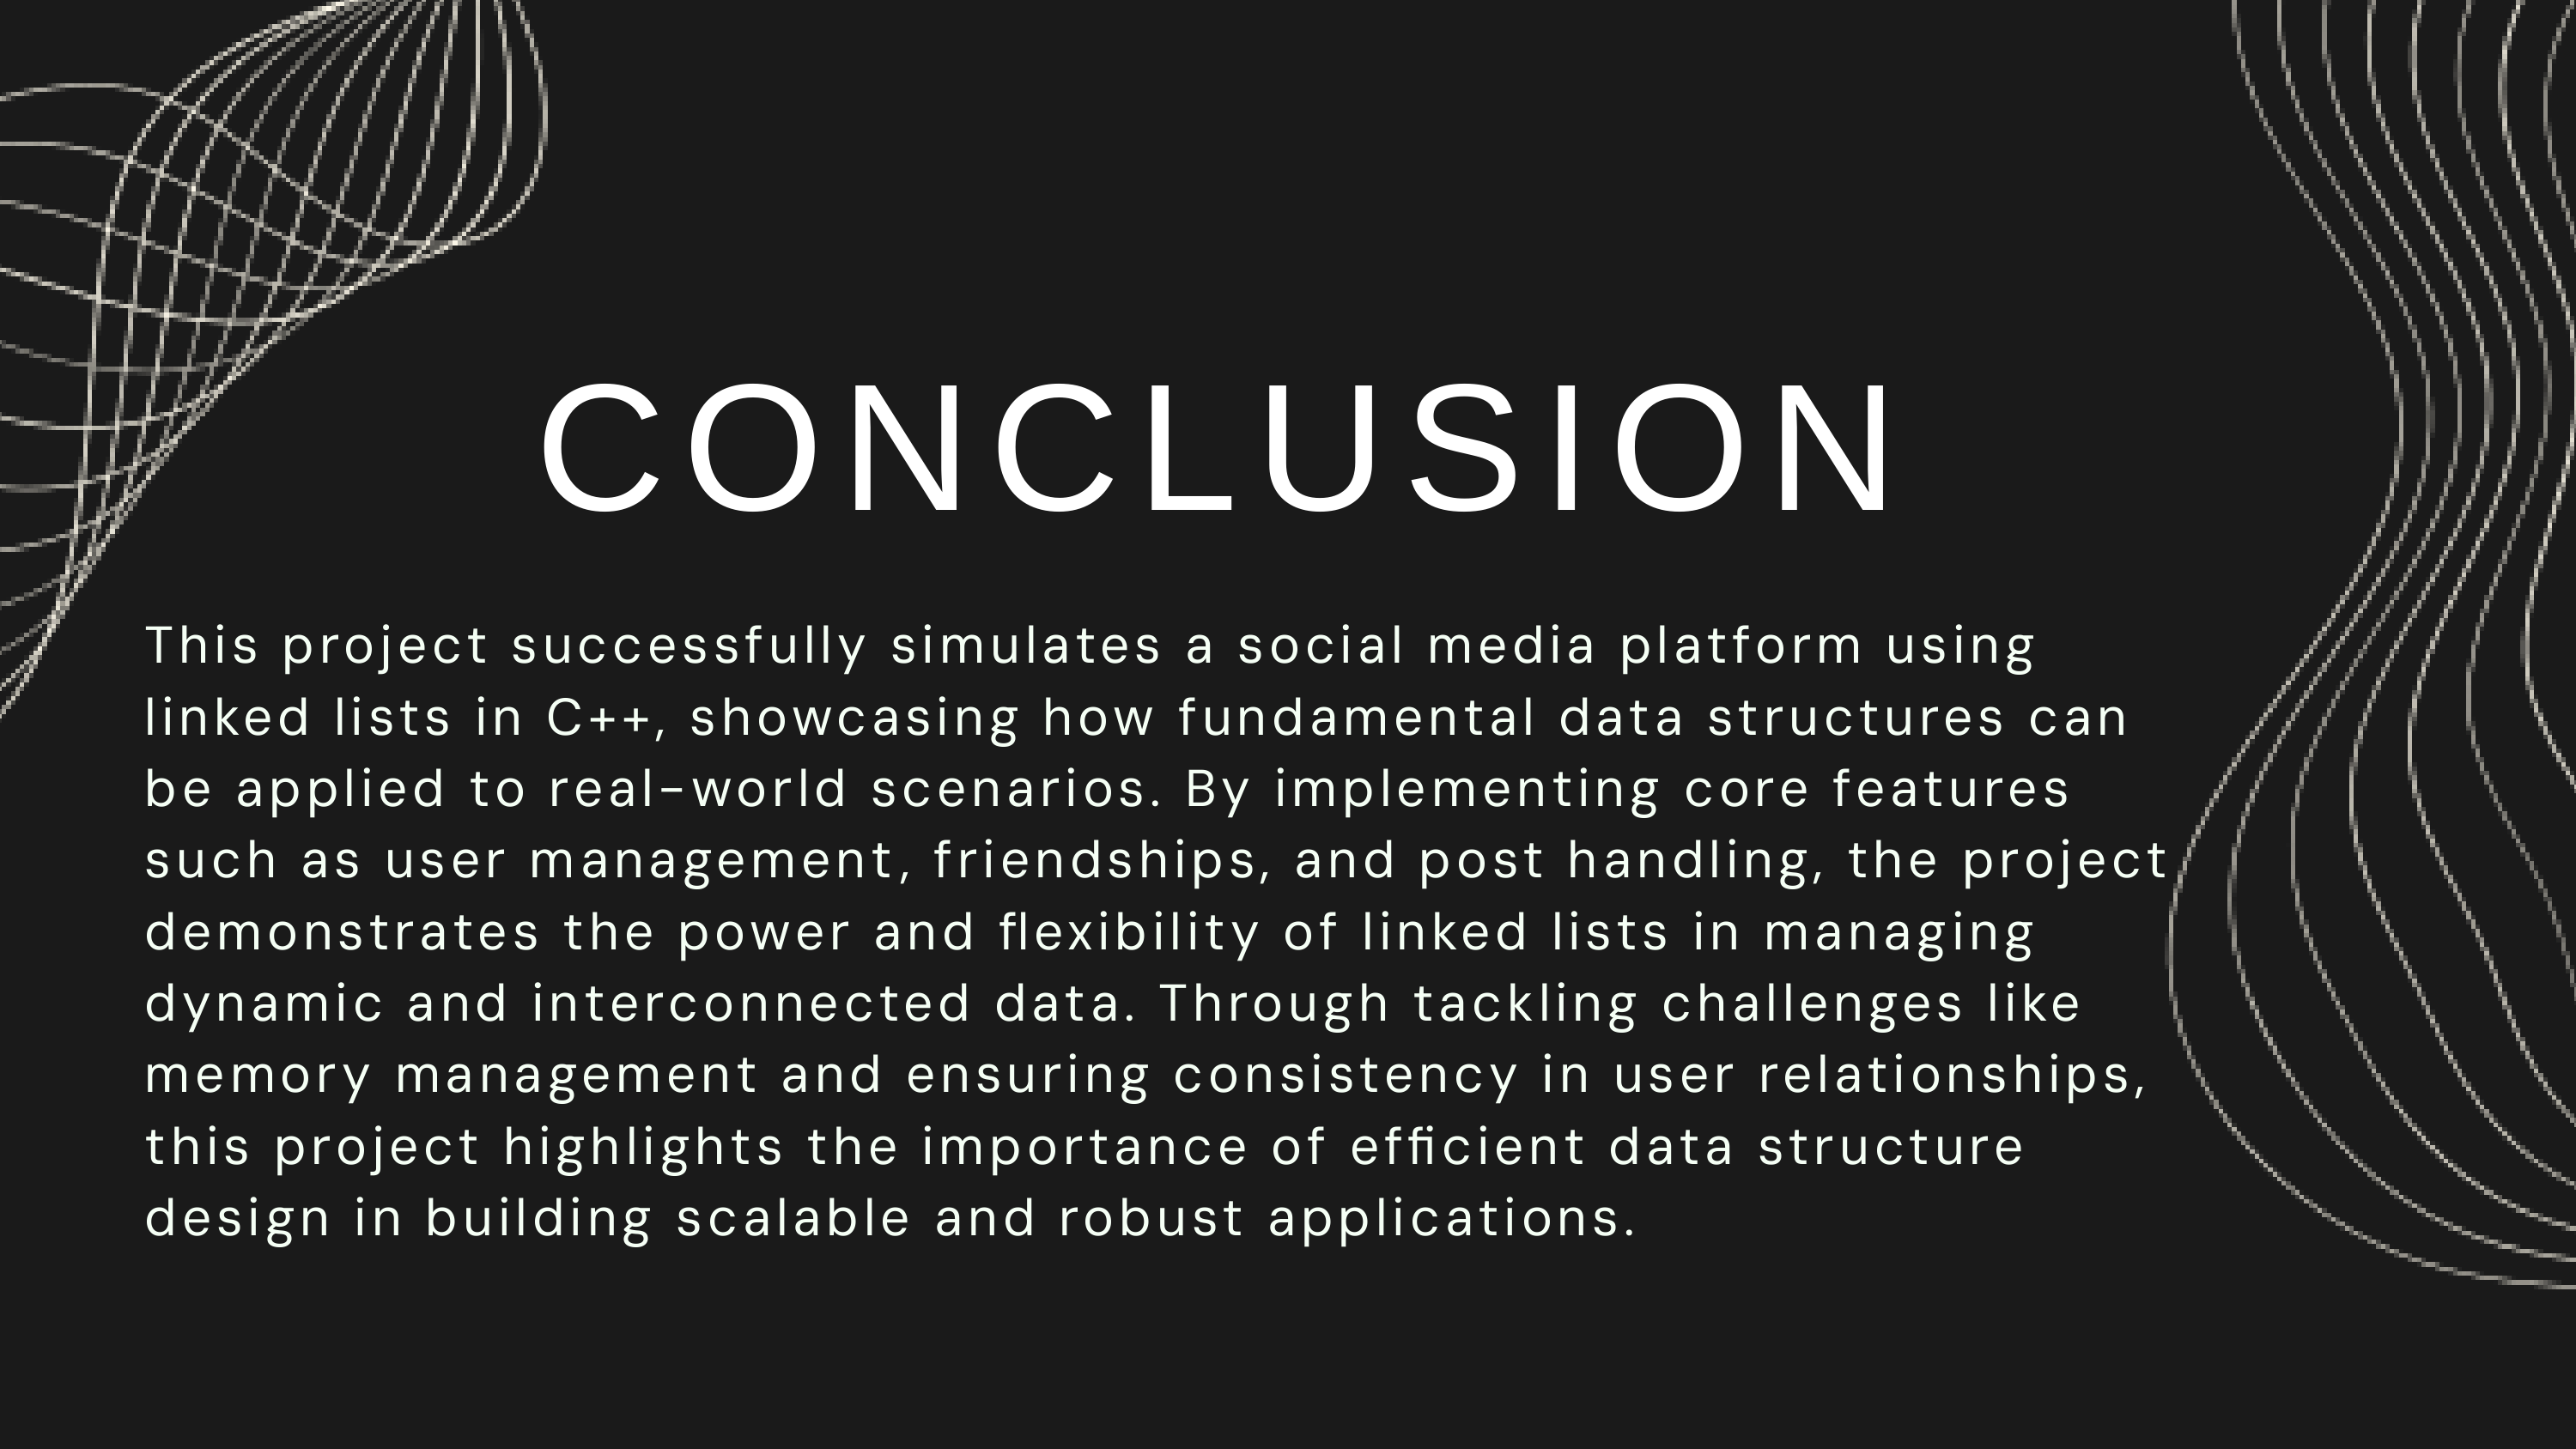

CONCLUSION
This project successfully simulates a social media platform using linked lists in C++, showcasing how fundamental data structures can be applied to real-world scenarios. By implementing core features such as user management, friendships, and post handling, the project demonstrates the power and flexibility of linked lists in managing dynamic and interconnected data. Through tackling challenges like memory management and ensuring consistency in user relationships, this project highlights the importance of efficient data structure design in building scalable and robust applications.